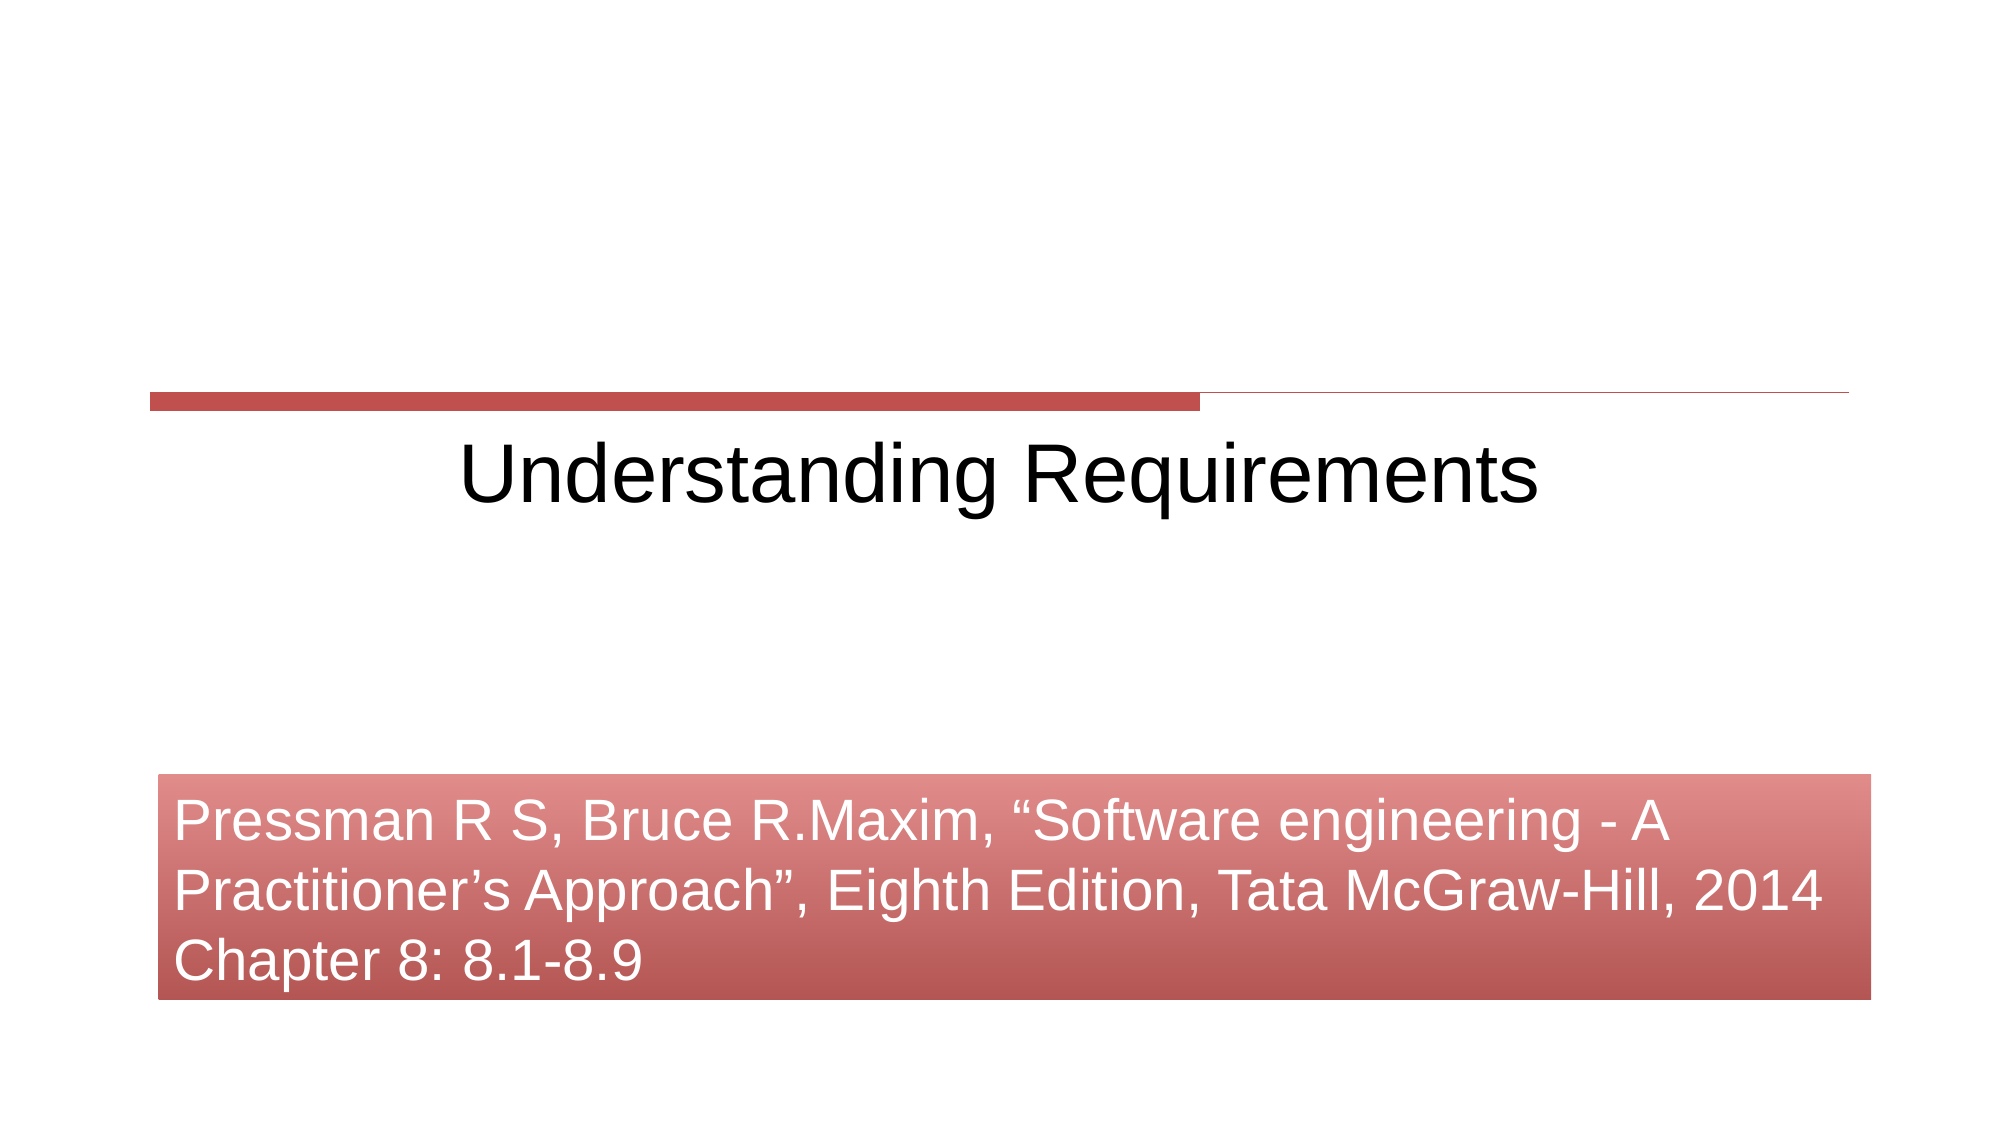

# Understanding Requirements
Pressman R S, Bruce R.Maxim, “Software engineering - A Practitioner’s Approach”, Eighth Edition, Tata McGraw-Hill, 2014
Chapter 8: 8.1-8.9